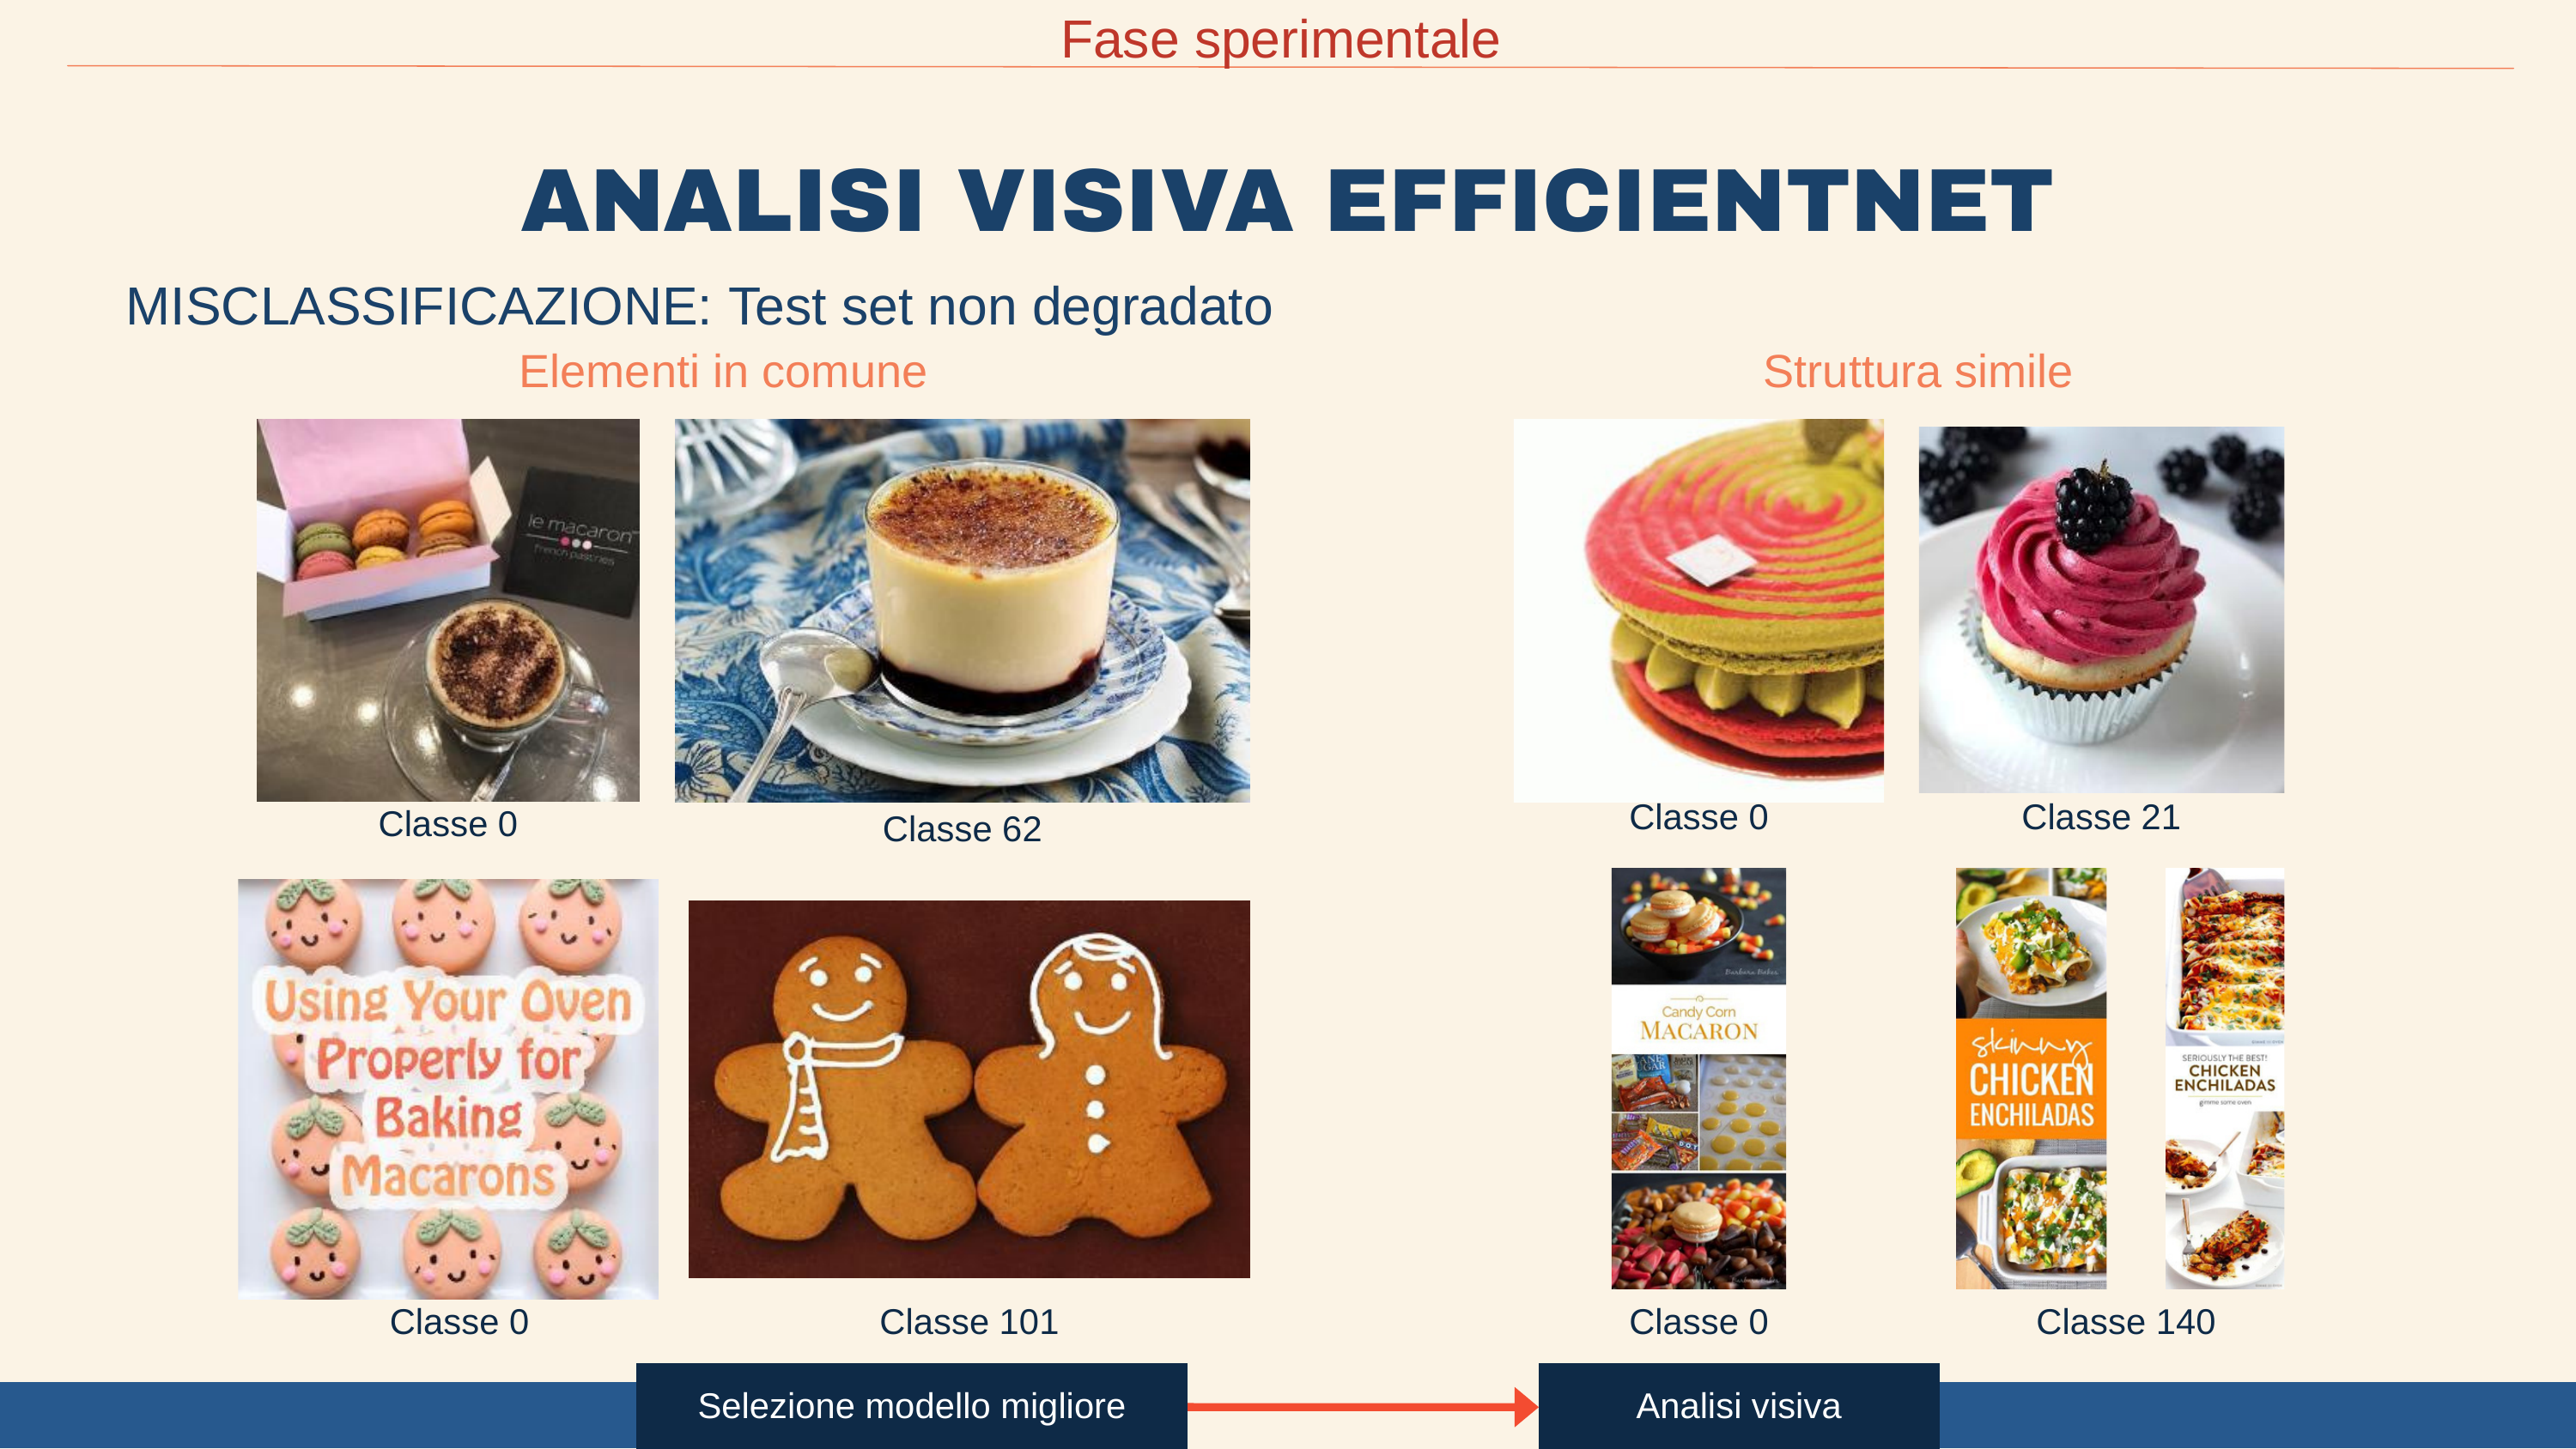

Fase sperimentale

ANALISI VISIVA EFFICIENTNET
MISCLASSIFICAZIONE: Test set non degradato
Elementi in comune
Struttura simile

Classe 0
Classe 21
Classe 0
Classe 62

Classe 0
Classe 101
Classe 0
Classe 140

Selezione modello migliore

Analisi visiva